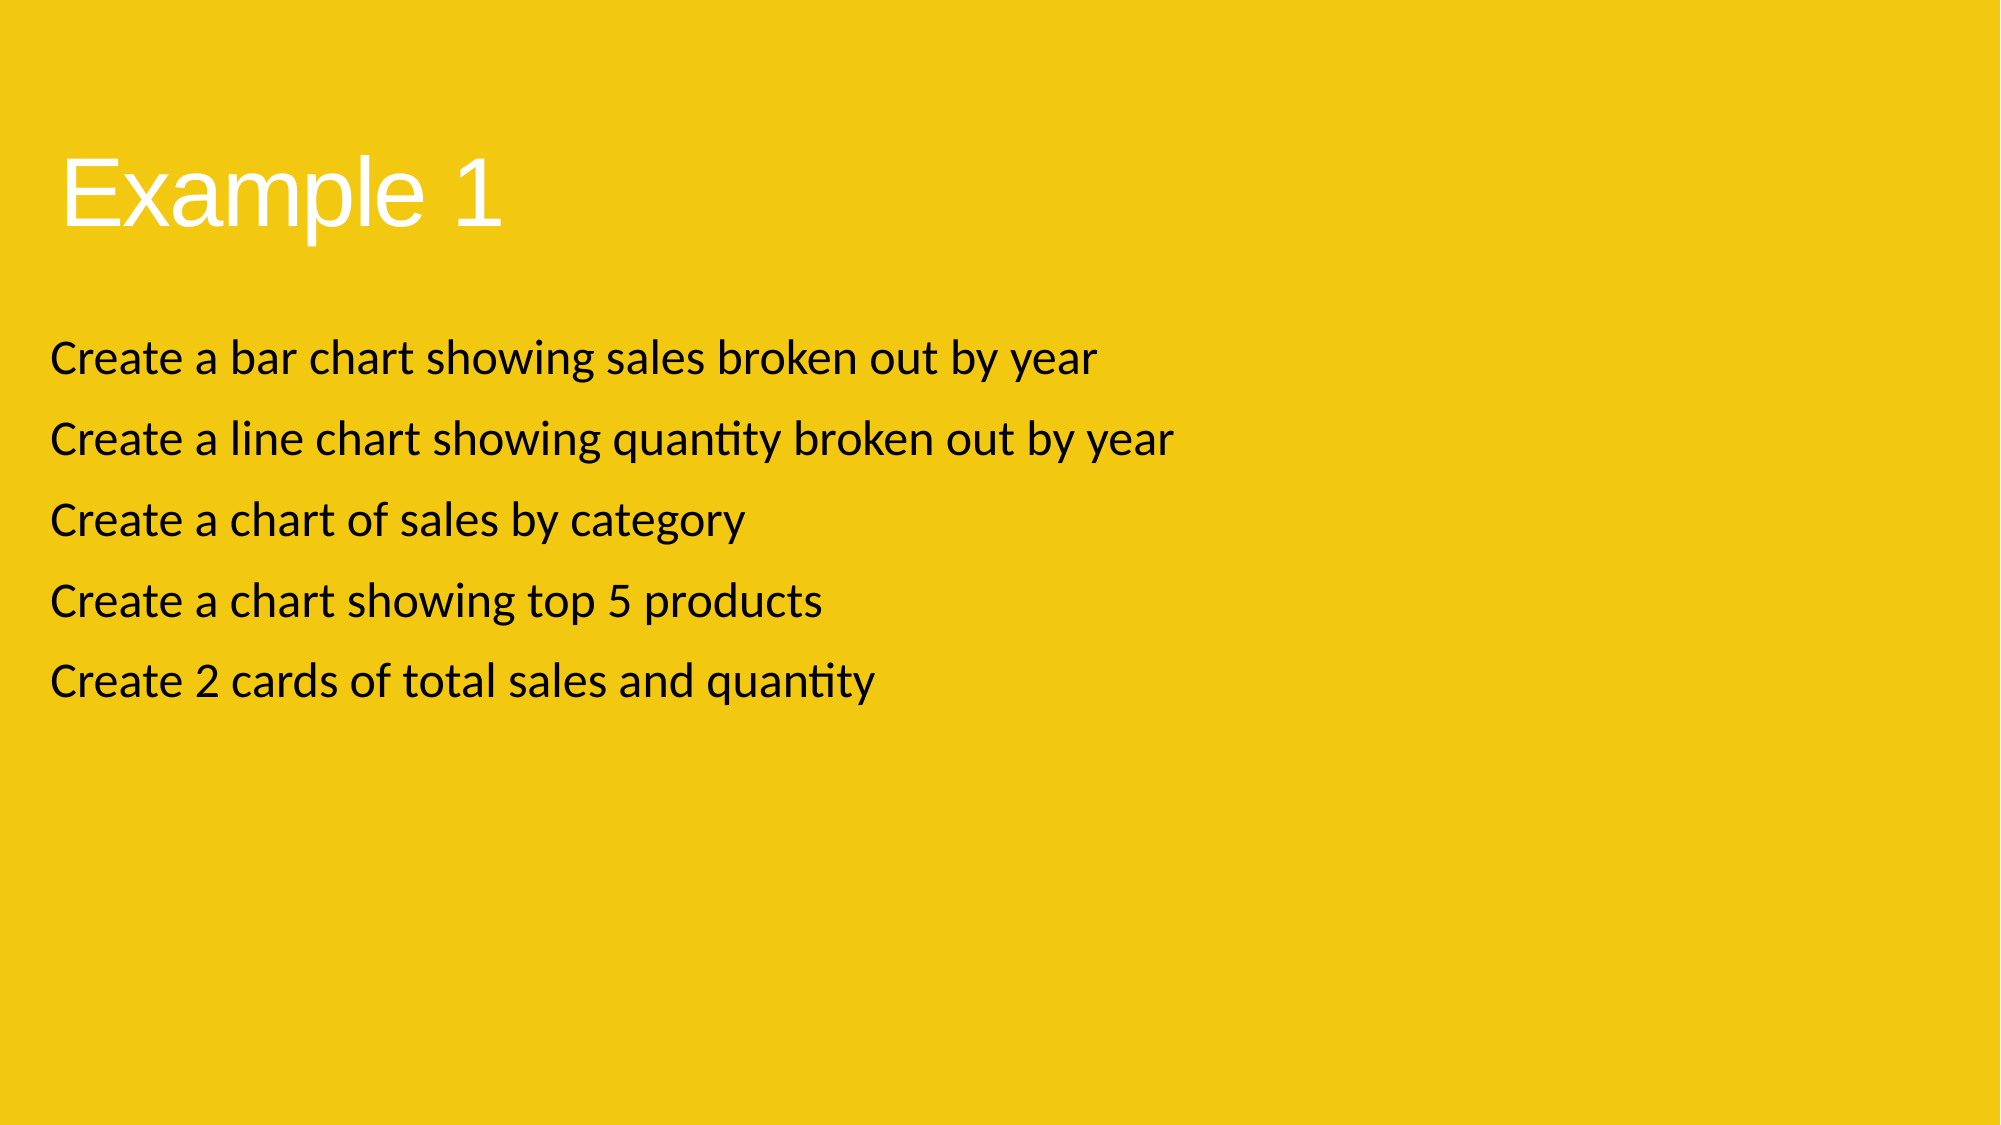

Example 1
Create a bar chart showing sales broken out by year
Create a line chart showing quantity broken out by year
Create a chart of sales by category
Create a chart showing top 5 products
Create 2 cards of total sales and quantity